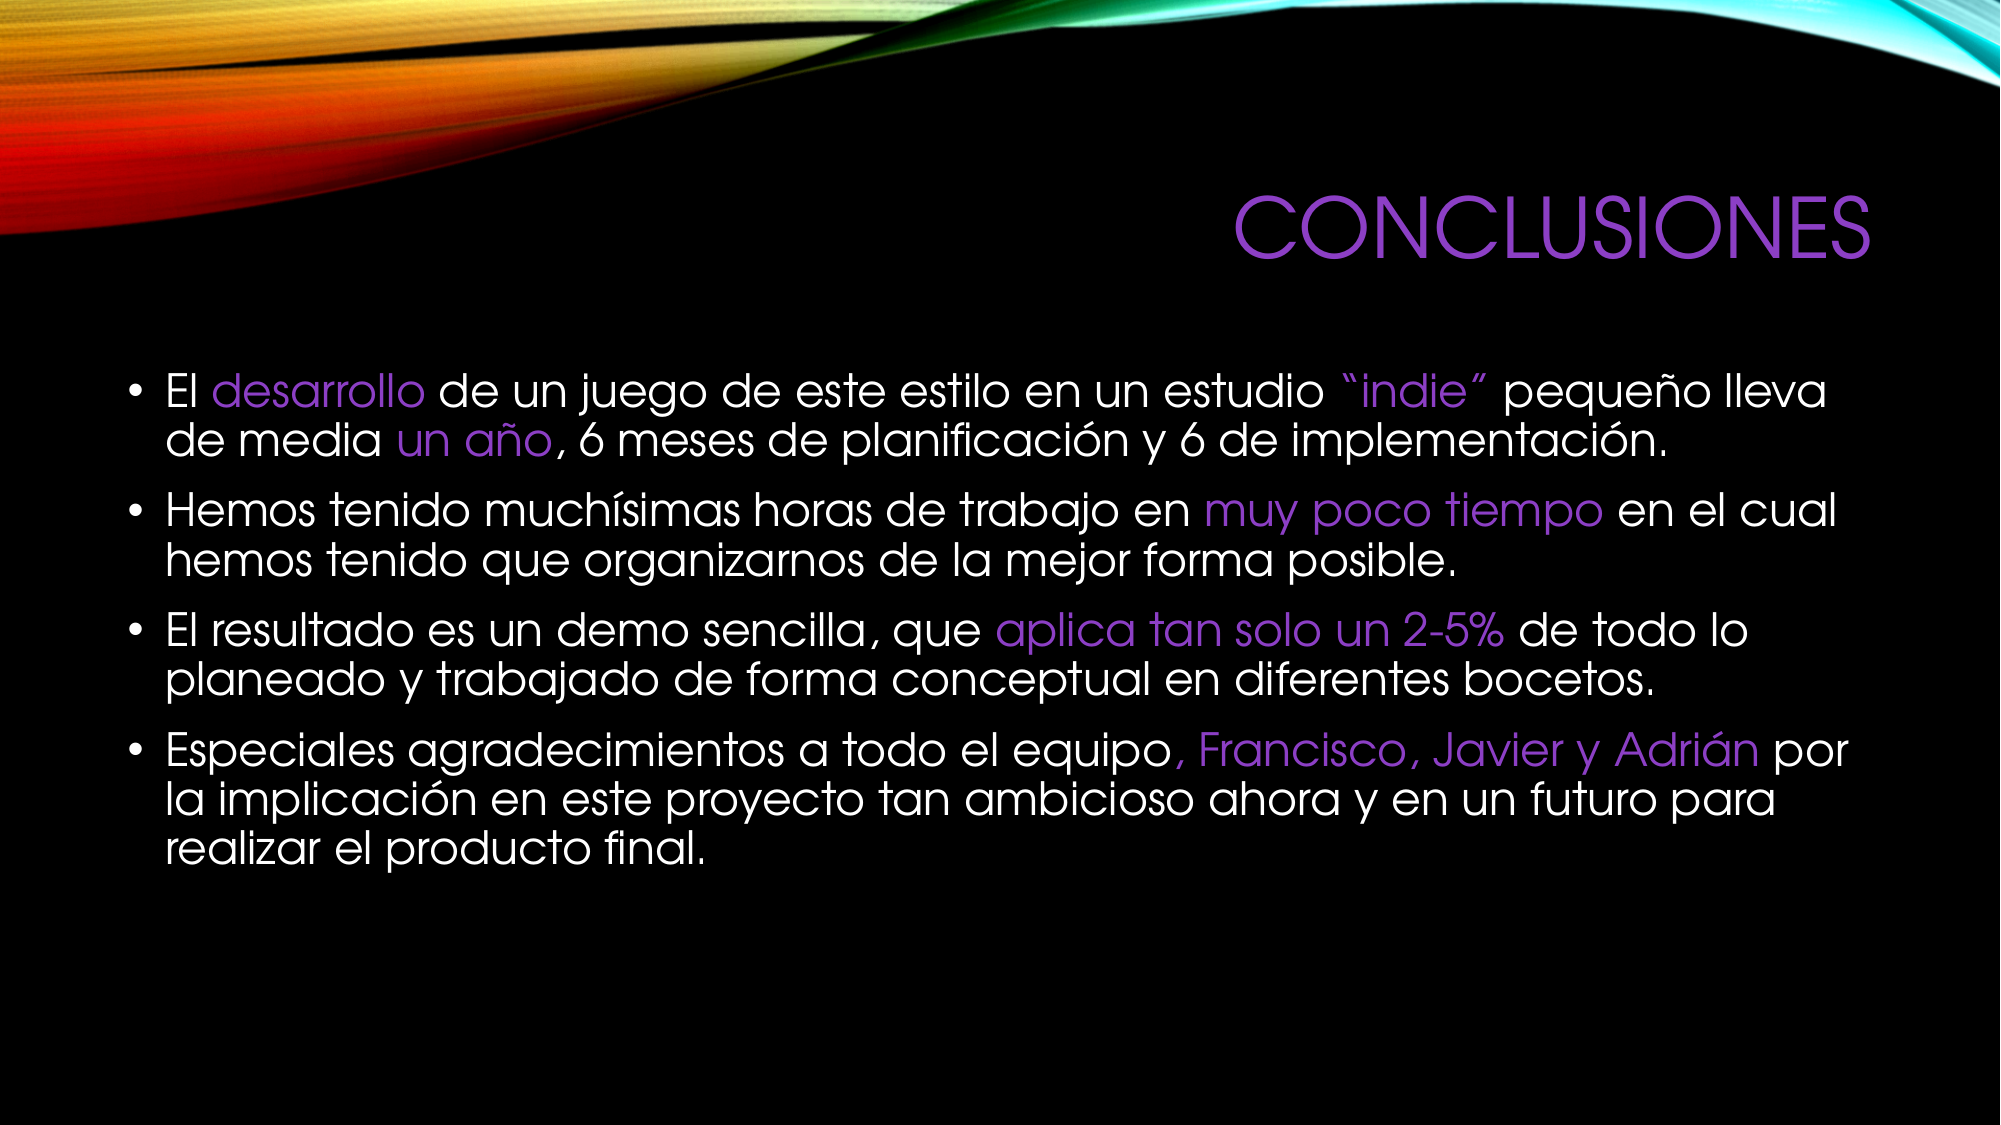

# conclusiones
El desarrollo de un juego de este estilo en un estudio “indie” pequeño lleva de media un año, 6 meses de planificación y 6 de implementación.
Hemos tenido muchísimas horas de trabajo en muy poco tiempo en el cual hemos tenido que organizarnos de la mejor forma posible.
El resultado es un demo sencilla, que aplica tan solo un 2-5% de todo lo planeado y trabajado de forma conceptual en diferentes bocetos.
Especiales agradecimientos a todo el equipo, Francisco, Javier y Adrián por la implicación en este proyecto tan ambicioso ahora y en un futuro para realizar el producto final.